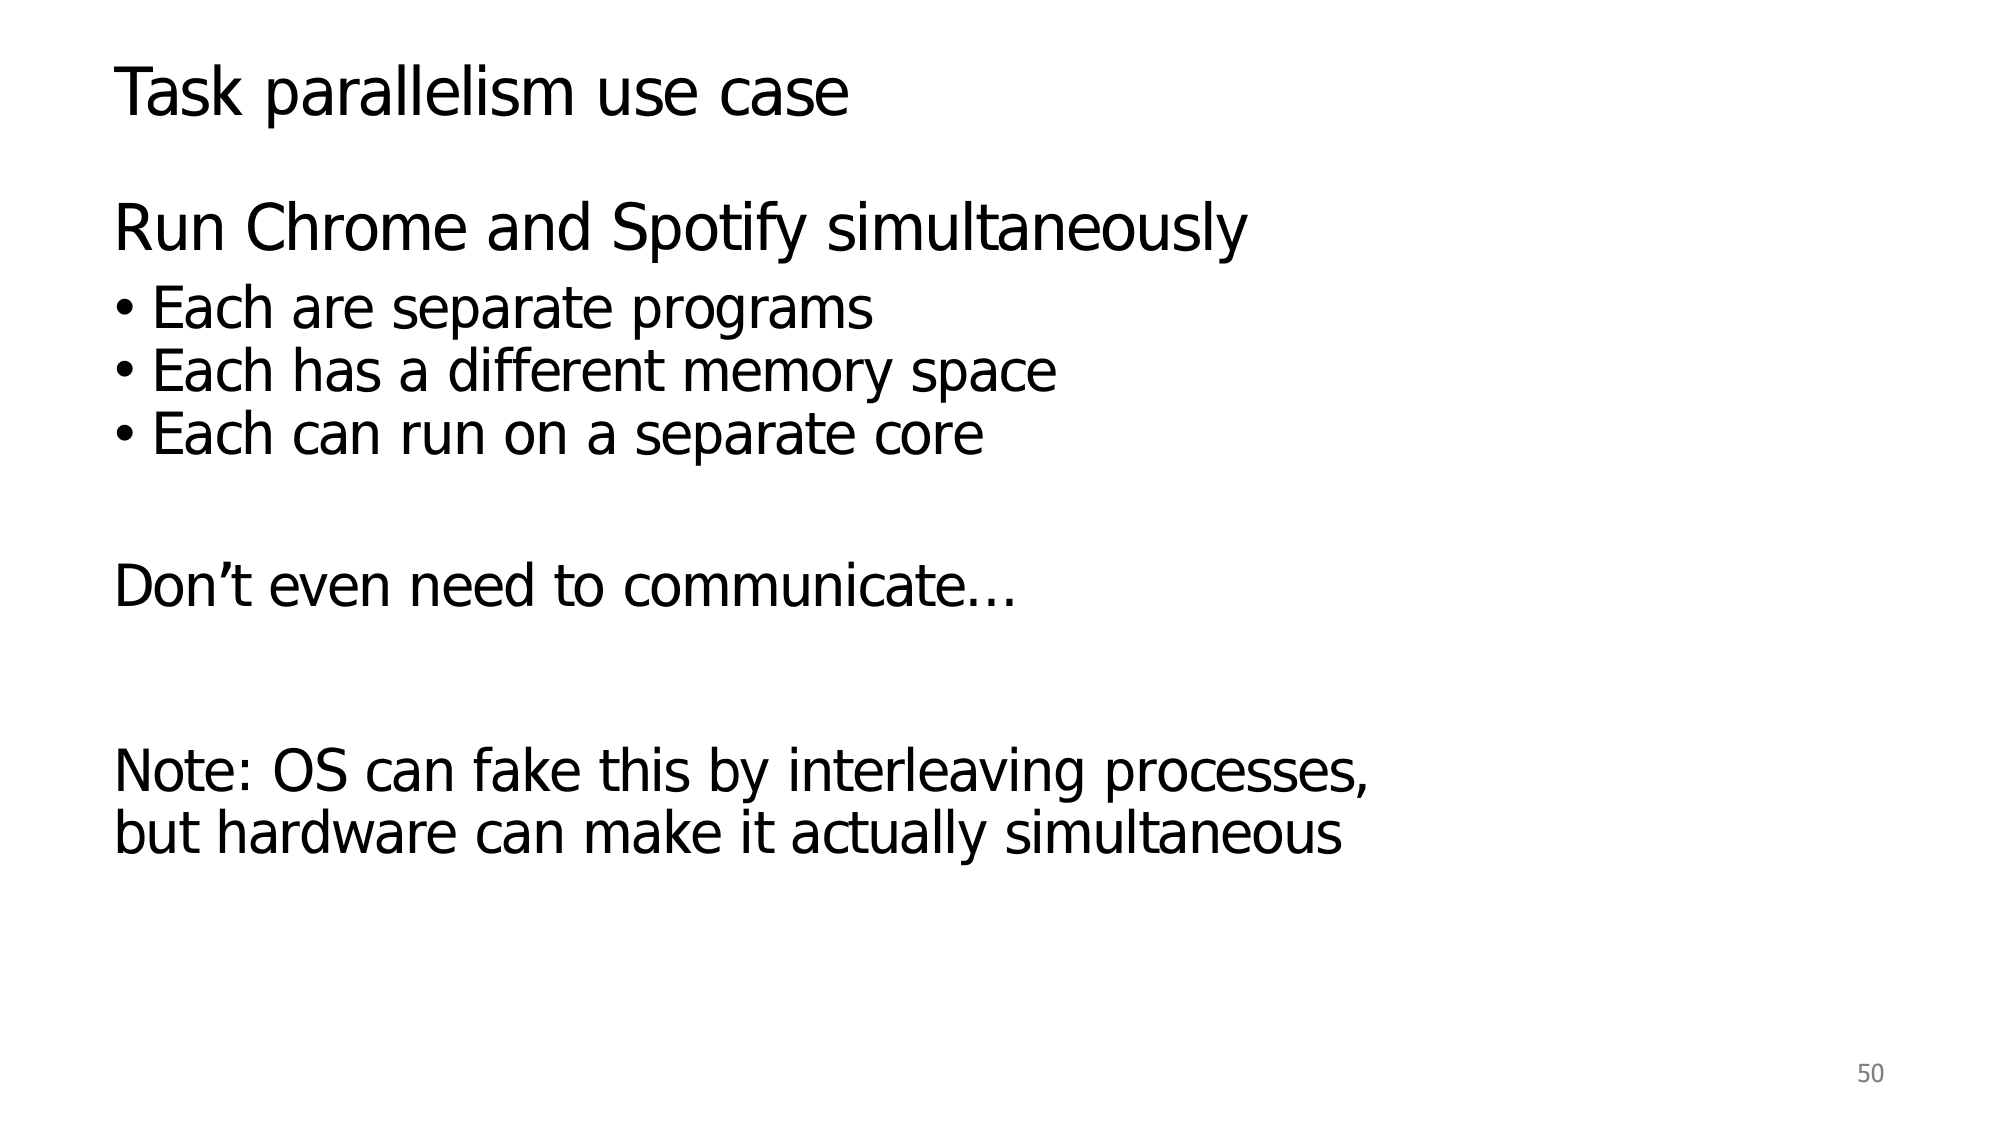

# Task parallelism use case
Run Chrome and Spotify simultaneously
Each are separate programs
Each has a different memory space
Each can run on a separate core

Don’t even need to communicate...

Note: OS can fake this by interleaving processes,
but hardware can make it actually simultaneous
50